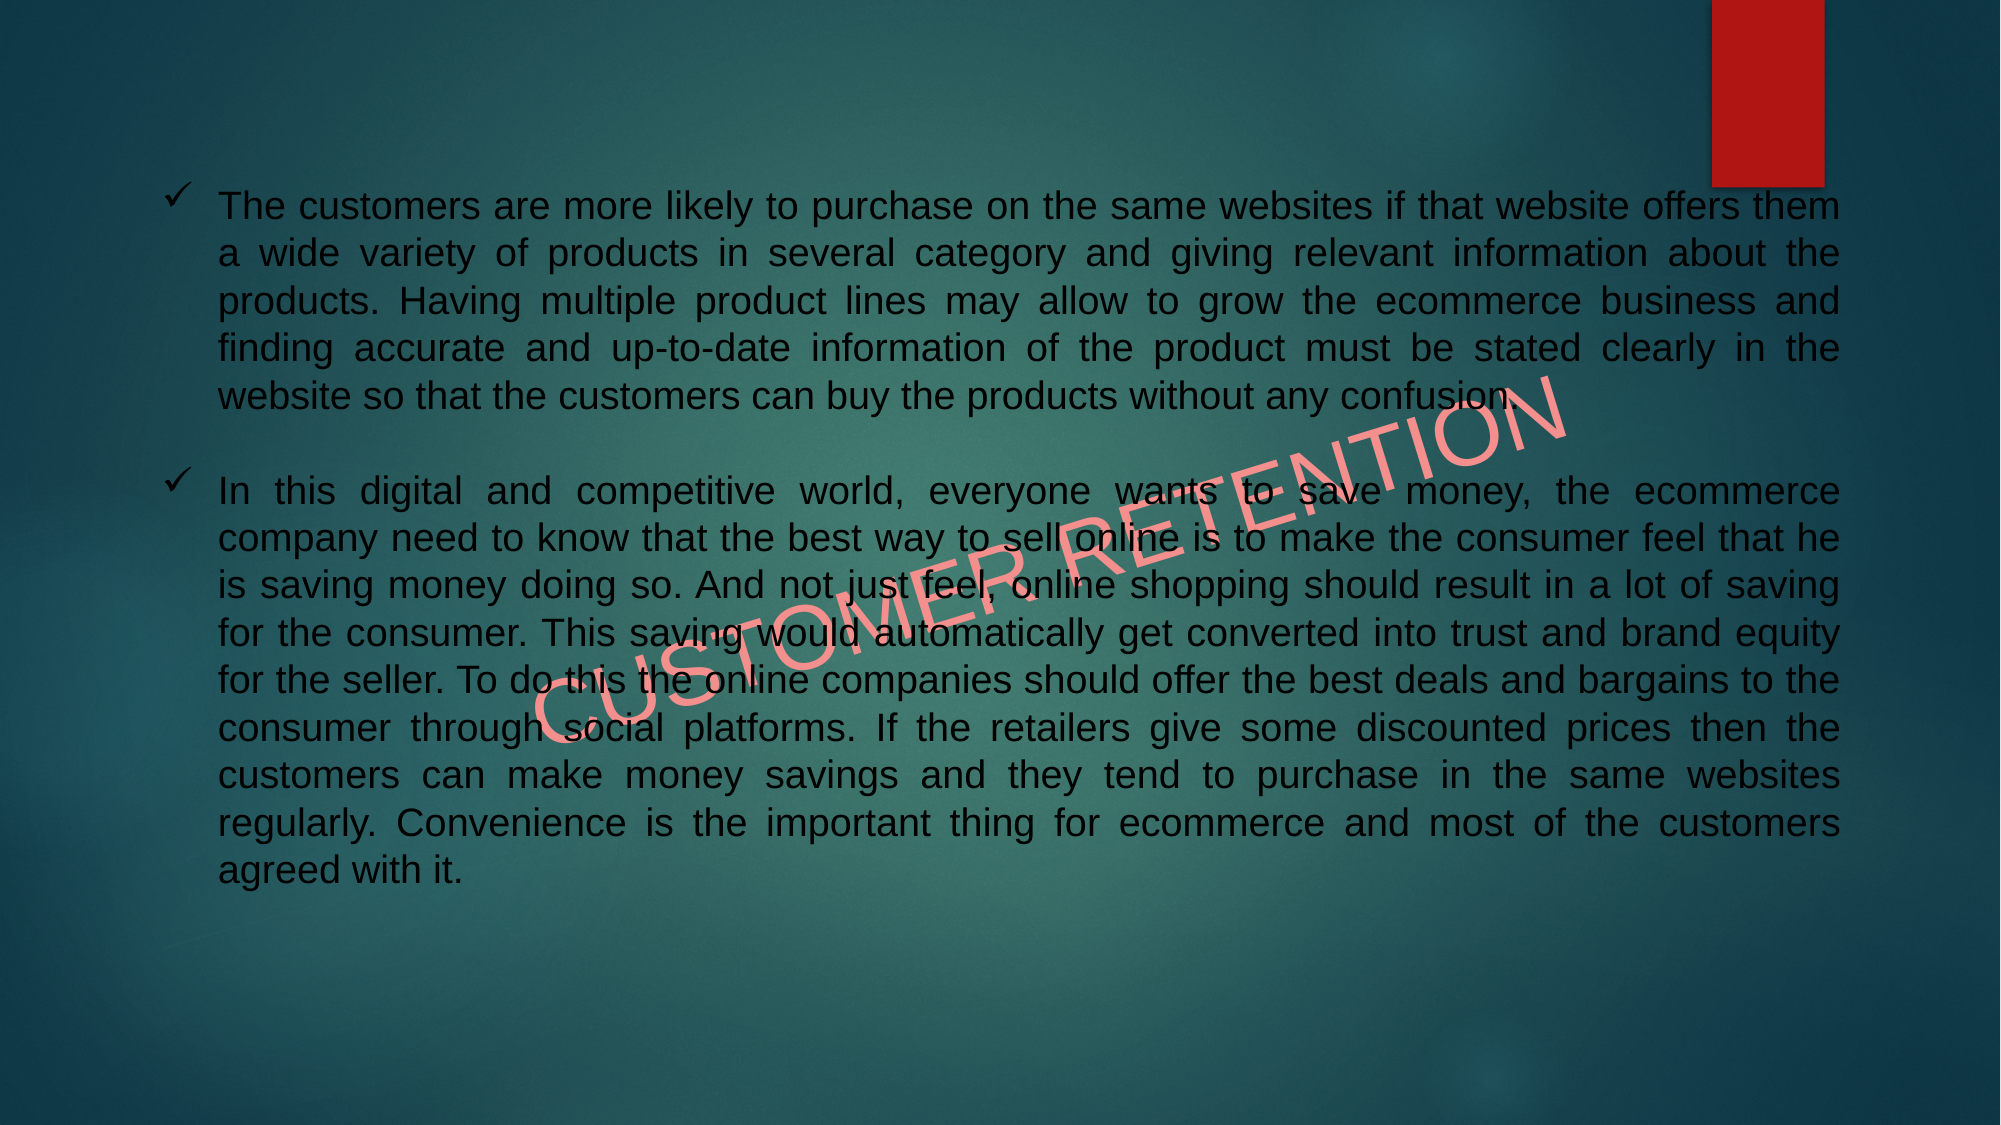

The customers are more likely to purchase on the same websites if that website offers them a wide variety of products in several category and giving relevant information about the products. Having multiple product lines may allow to grow the ecommerce business and finding accurate and up-to-date information of the product must be stated clearly in the website so that the customers can buy the products without any confusion.

In this digital and competitive world, everyone wants to save money, the ecommerce company need to know that the best way to sell online is to make the consumer feel that he is saving money doing so. And not just feel, online shopping should result in a lot of saving for the consumer. This saving would automatically get converted into trust and brand equity for the seller. To do this the online companies should offer the best deals and bargains to the consumer through social platforms. If the retailers give some discounted prices then the customers can make money savings and they tend to purchase in the same websites regularly. Convenience is the important thing for ecommerce and most of the customers agreed with it.